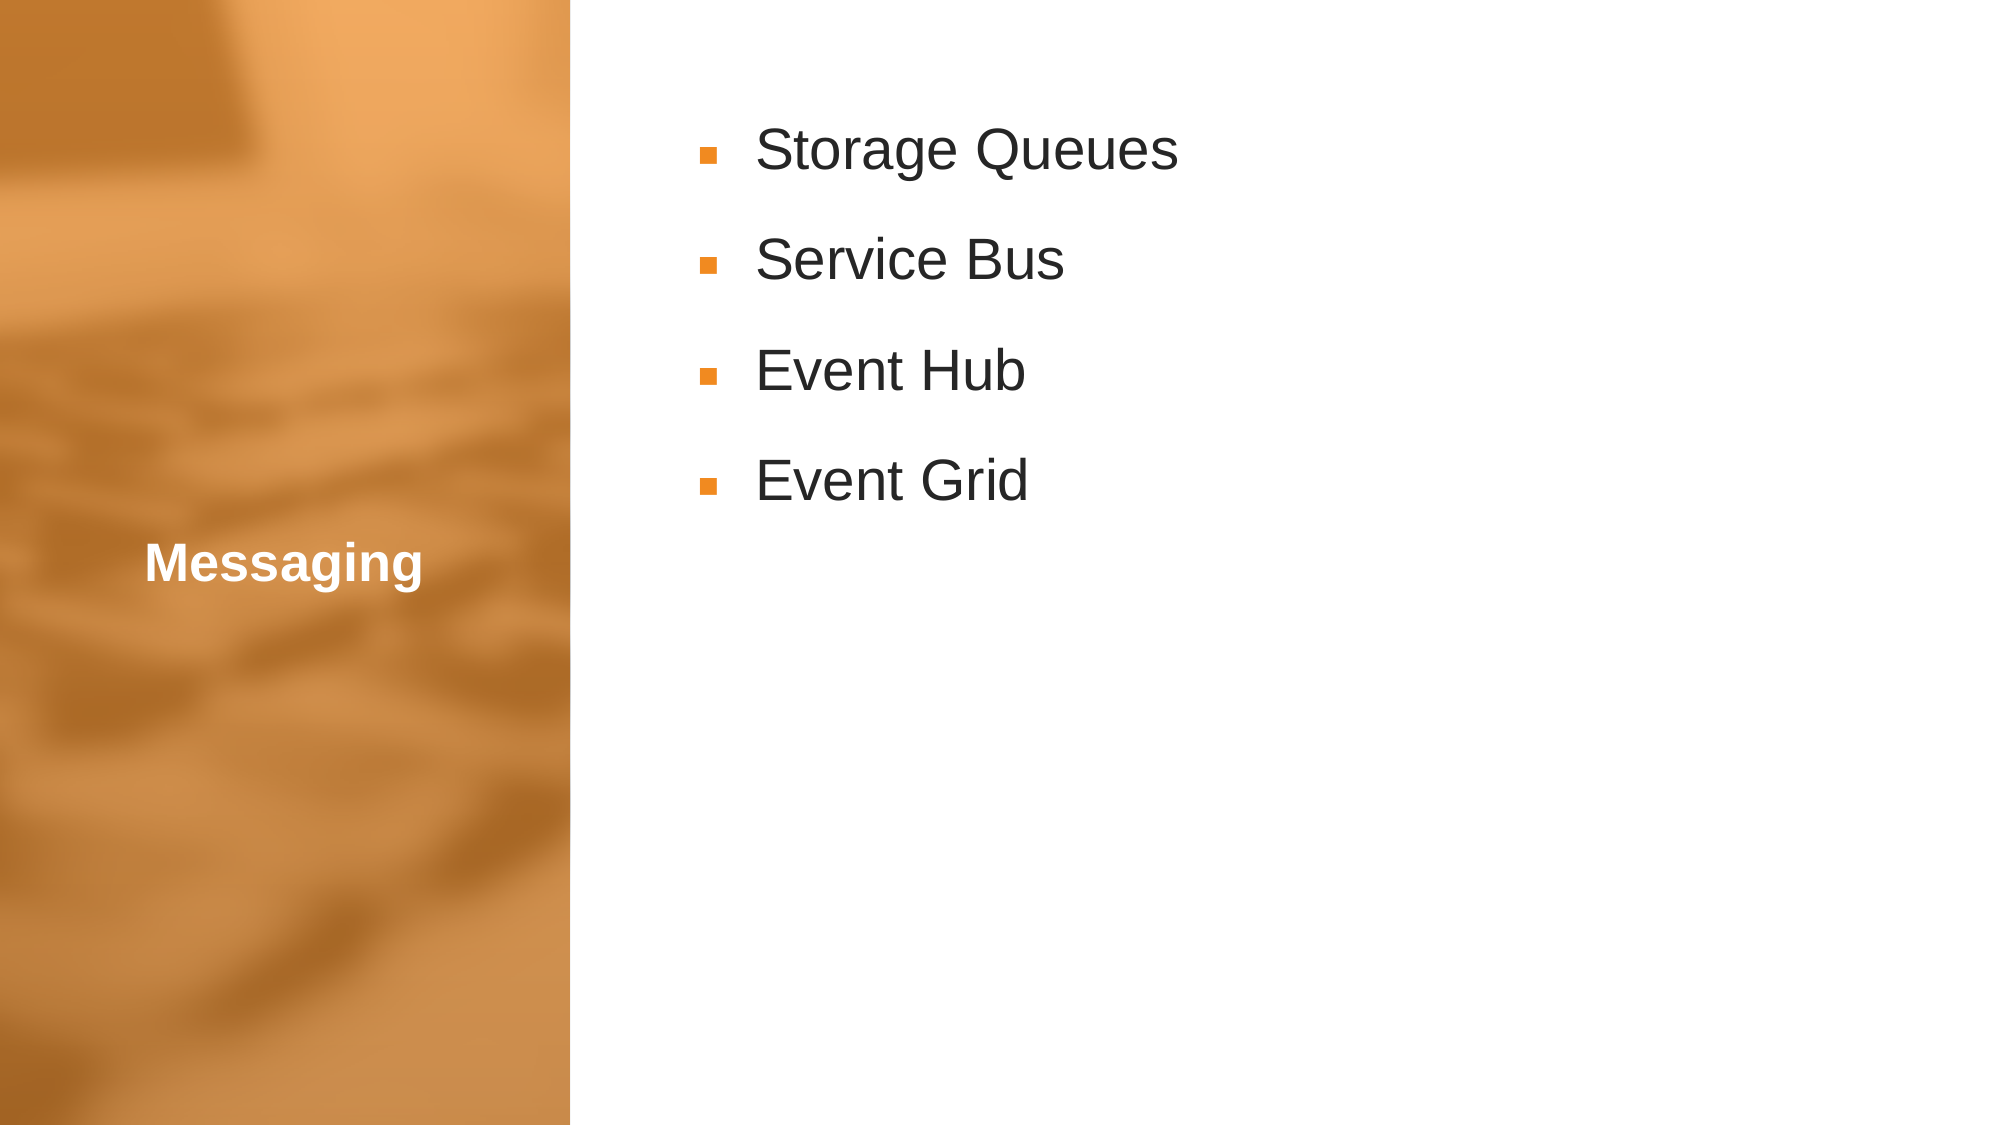

Storage Queues
Service Bus
Event Hub
Event Grid

# Messaging